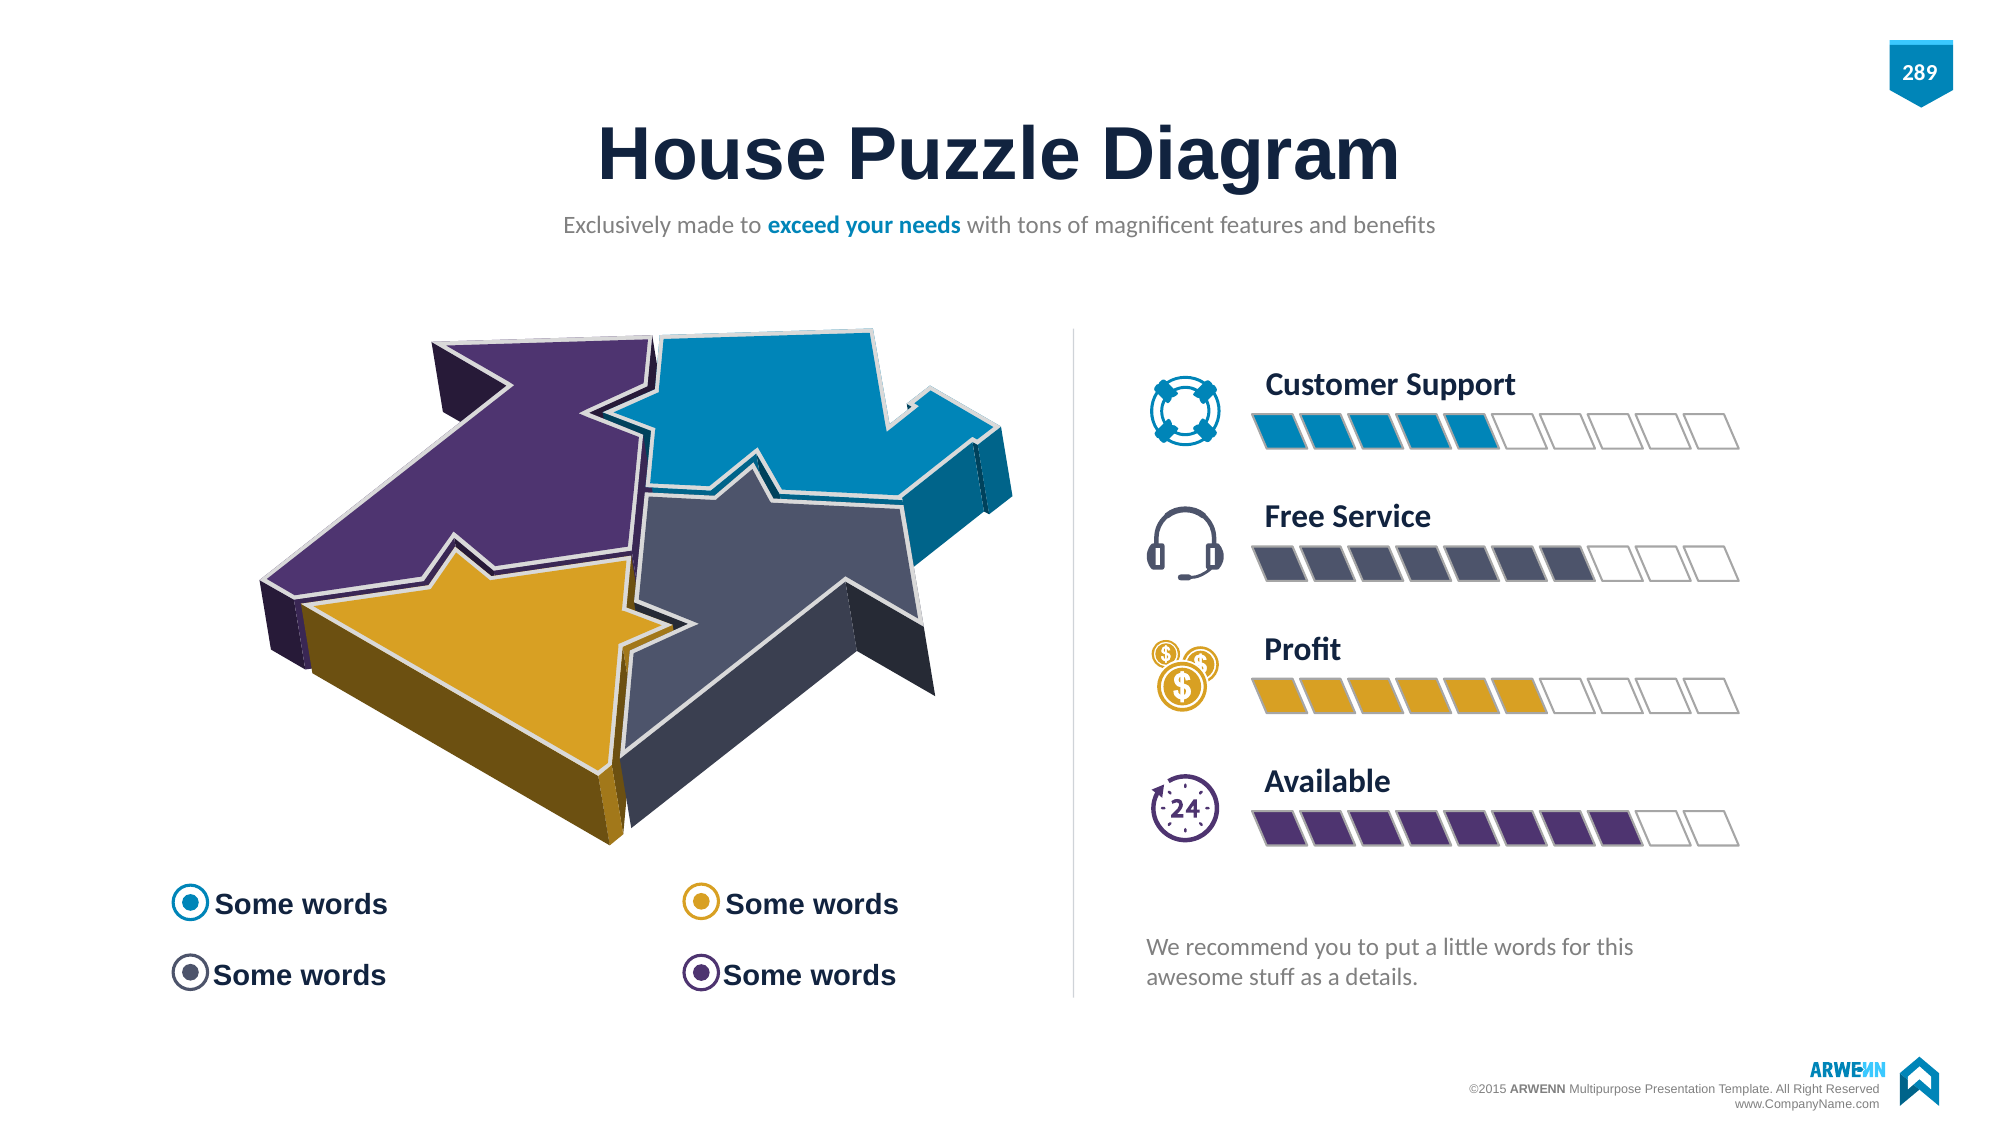

# House Puzzle Diagram
Exclusively made to exceed your needs with tons of magnificent features and benefits

Customer Support

Free Service

Profit

Available

Some words

Some words

We recommend you to put a little words for this awesome stuff as a details.
Some words

Some words